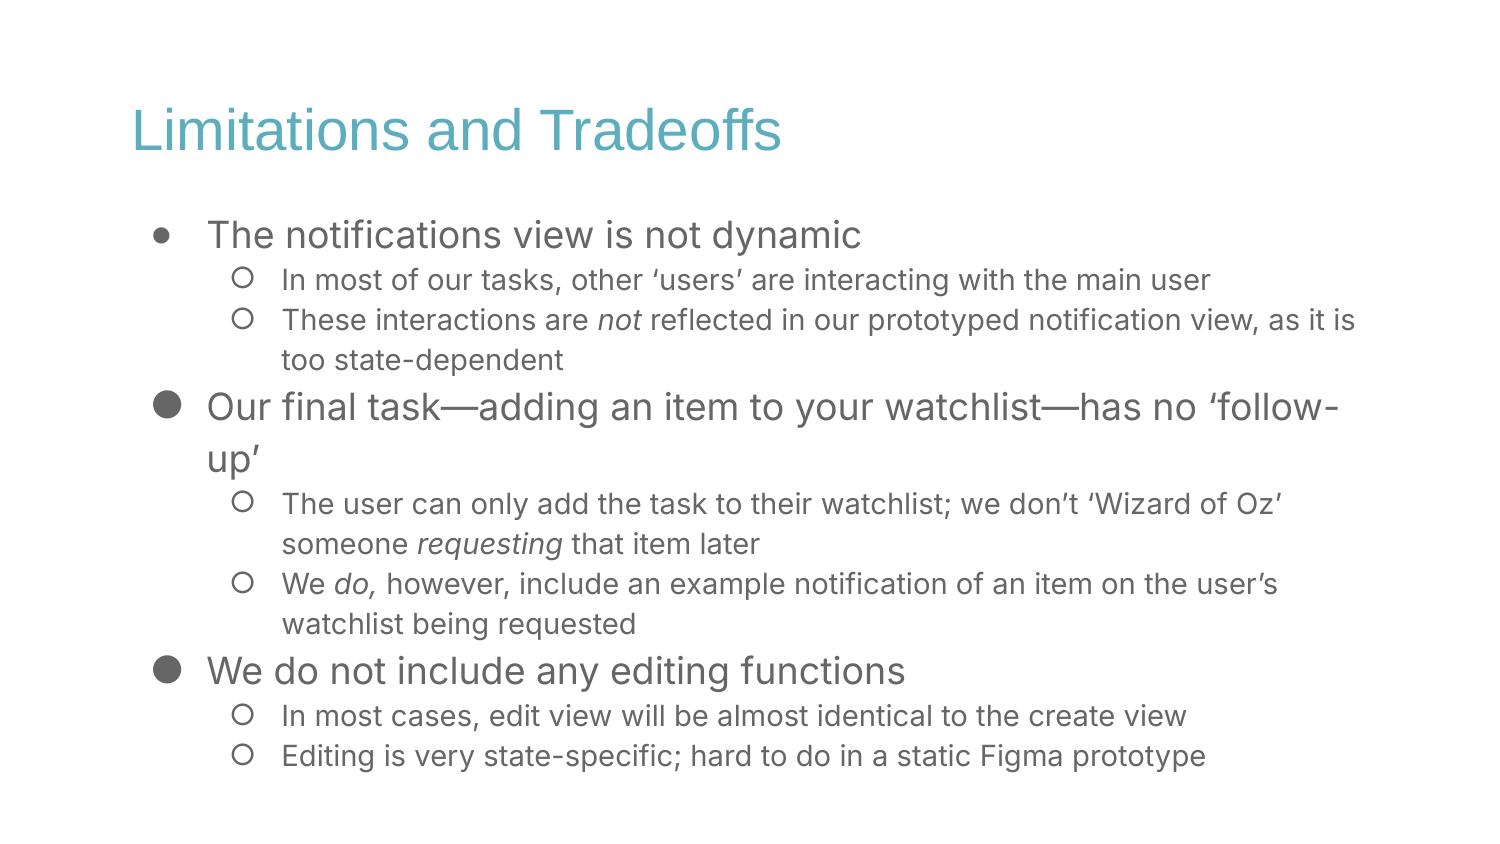

# Limitations and Tradeoffs
The notifications view is not dynamic
In most of our tasks, other ‘users’ are interacting with the main user
These interactions are not reflected in our prototyped notification view, as it is too state-dependent
Our final task—adding an item to your watchlist—has no ‘follow-up’
The user can only add the task to their watchlist; we don’t ‘Wizard of Oz’ someone requesting that item later
We do, however, include an example notification of an item on the user’s watchlist being requested
We do not include any editing functions
In most cases, edit view will be almost identical to the create view
Editing is very state-specific; hard to do in a static Figma prototype